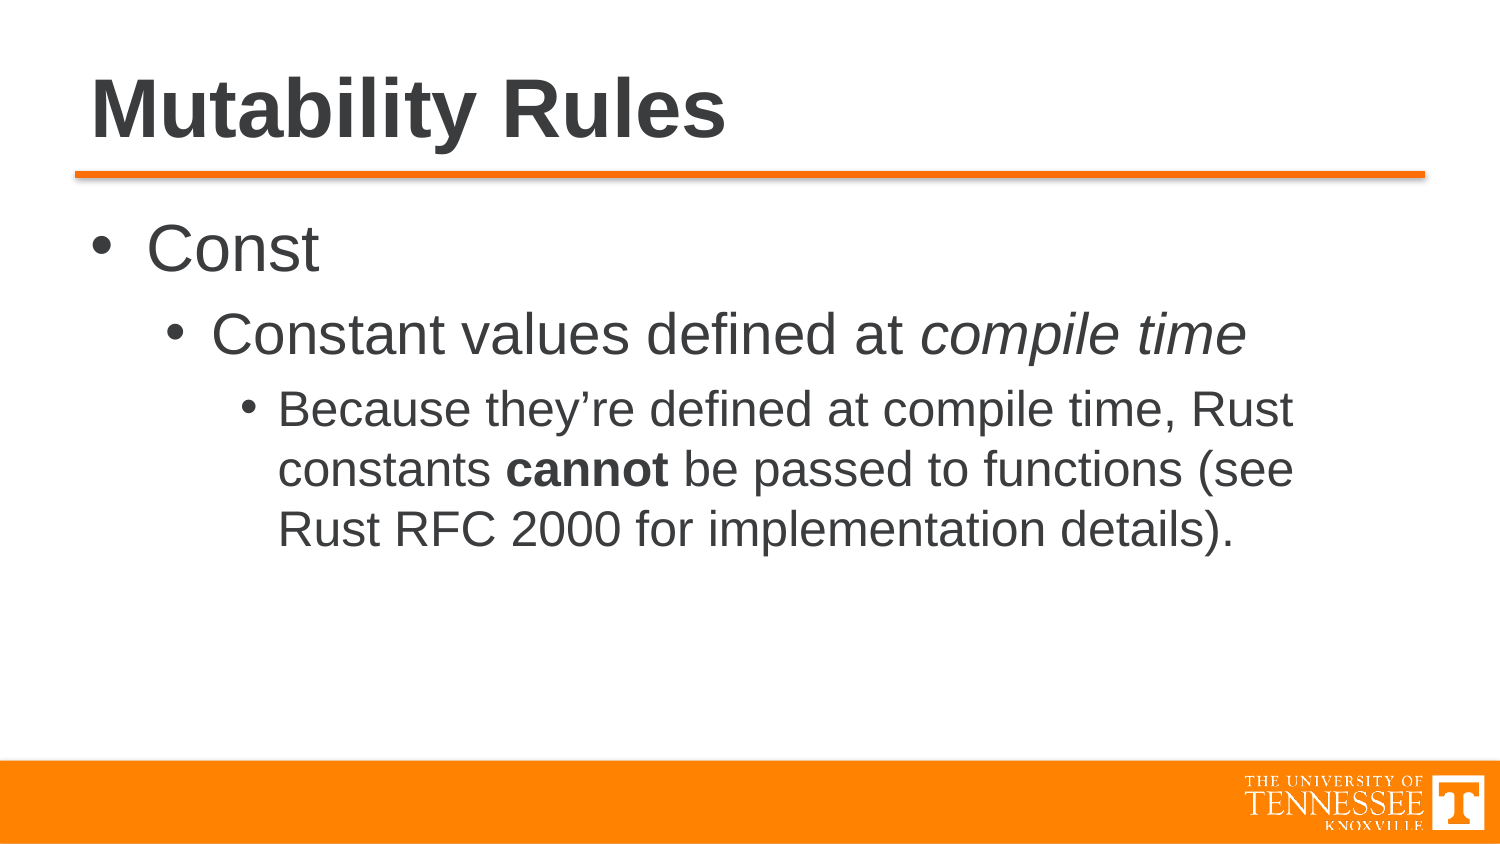

# Mutability Rules
Const
Constant values defined at compile time
Because they’re defined at compile time, Rust constants cannot be passed to functions (see Rust RFC 2000 for implementation details).